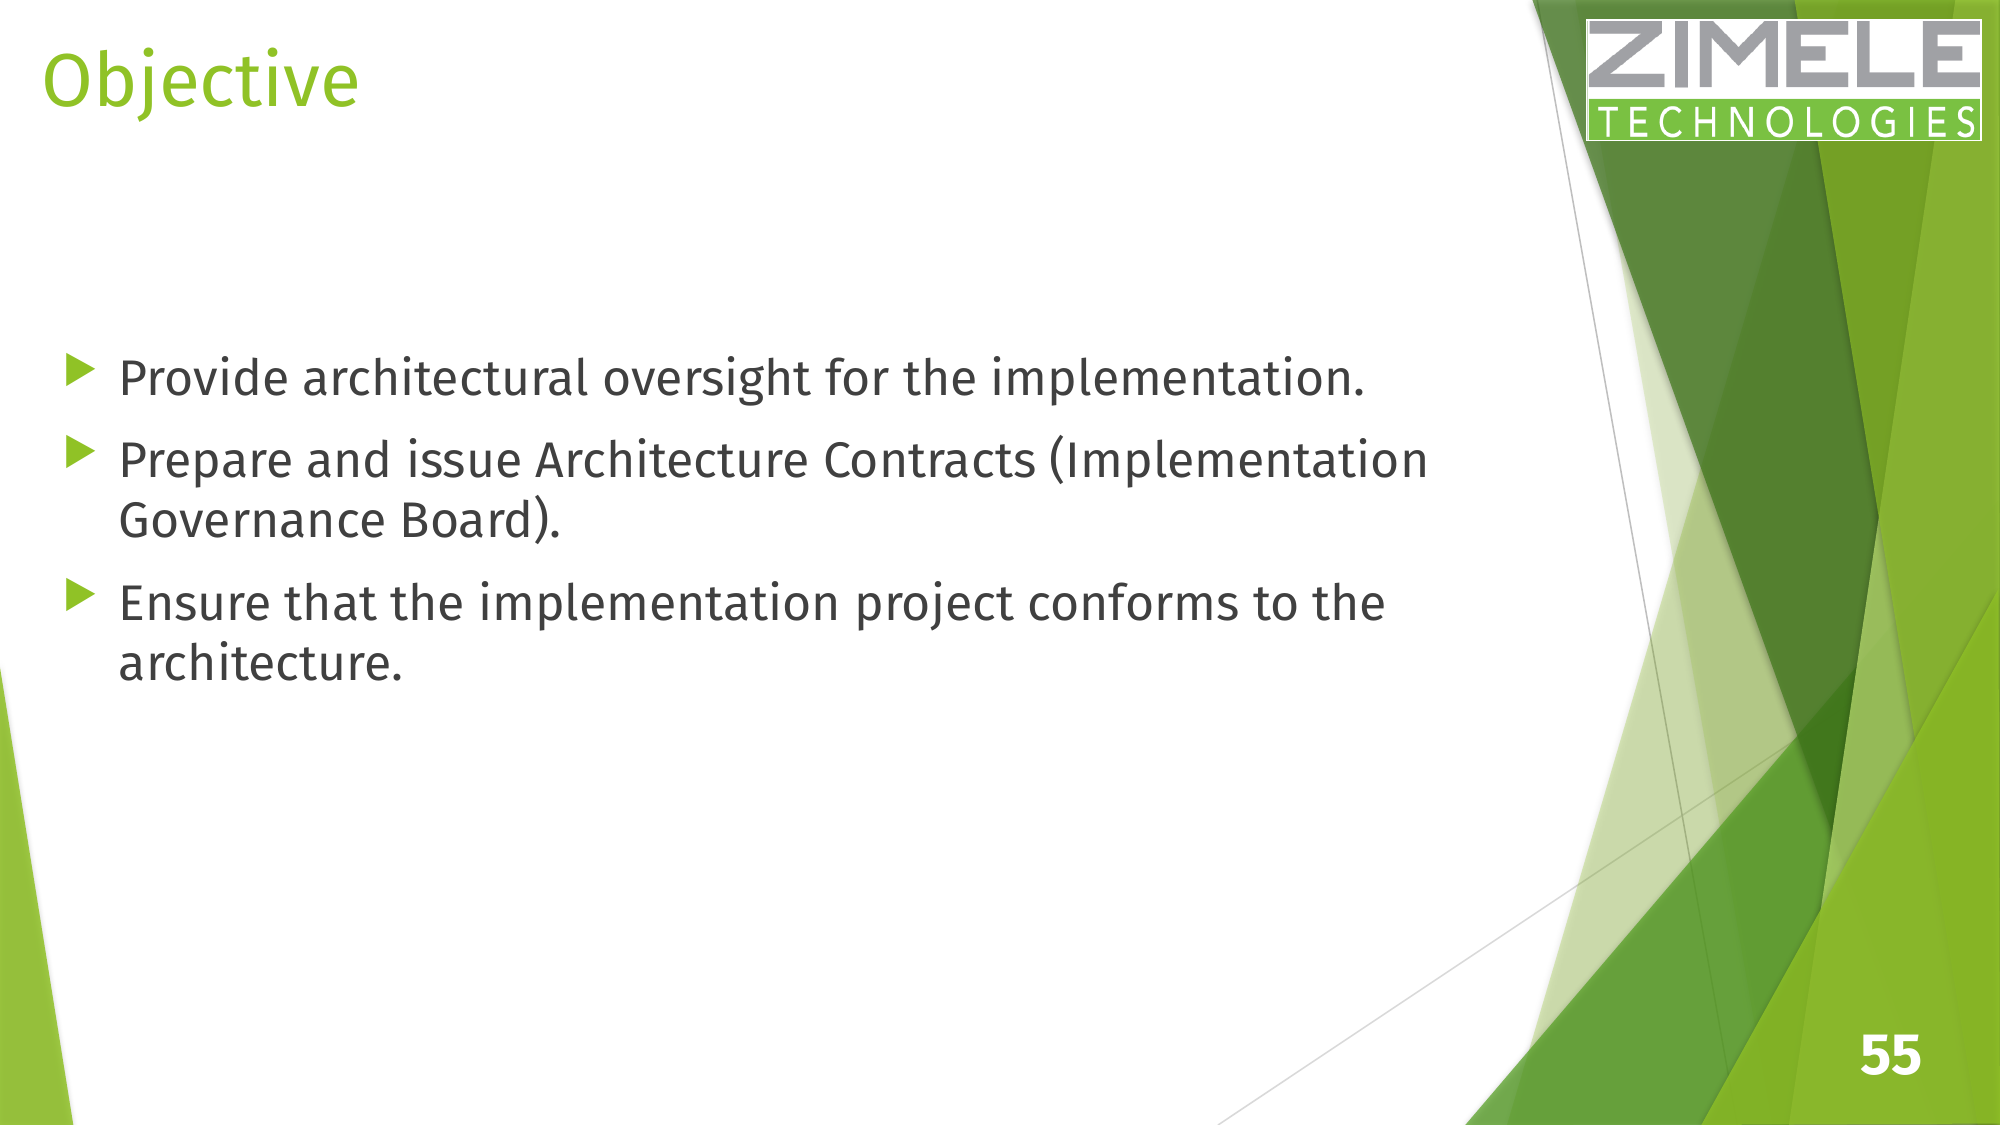

# Objective
Provide architectural oversight for the implementation.
Prepare and issue Architecture Contracts (Implementation Governance Board).
Ensure that the implementation project conforms to the architecture.
55